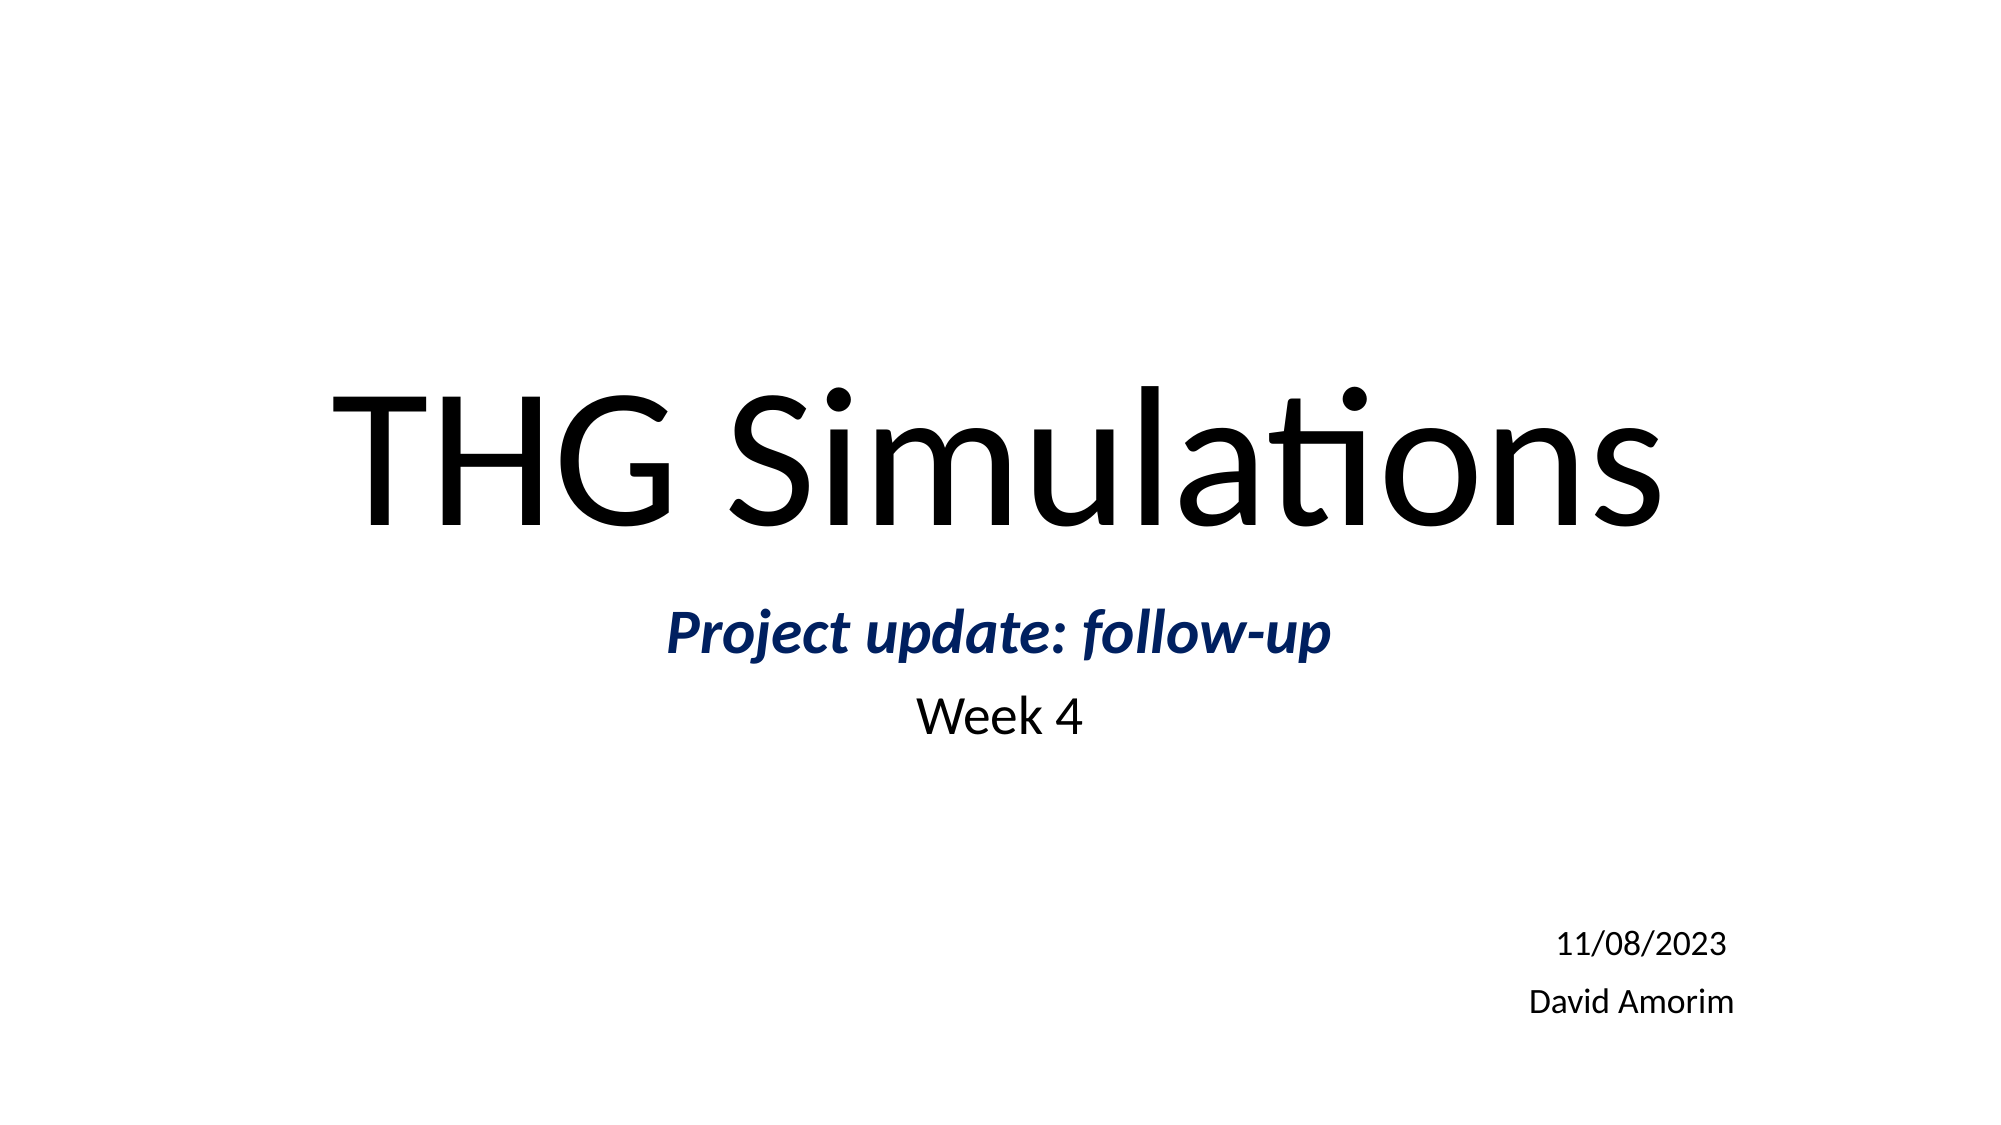

# THG Simulations
Project update: follow-up
Week 4

11/08/2023
David Amorim